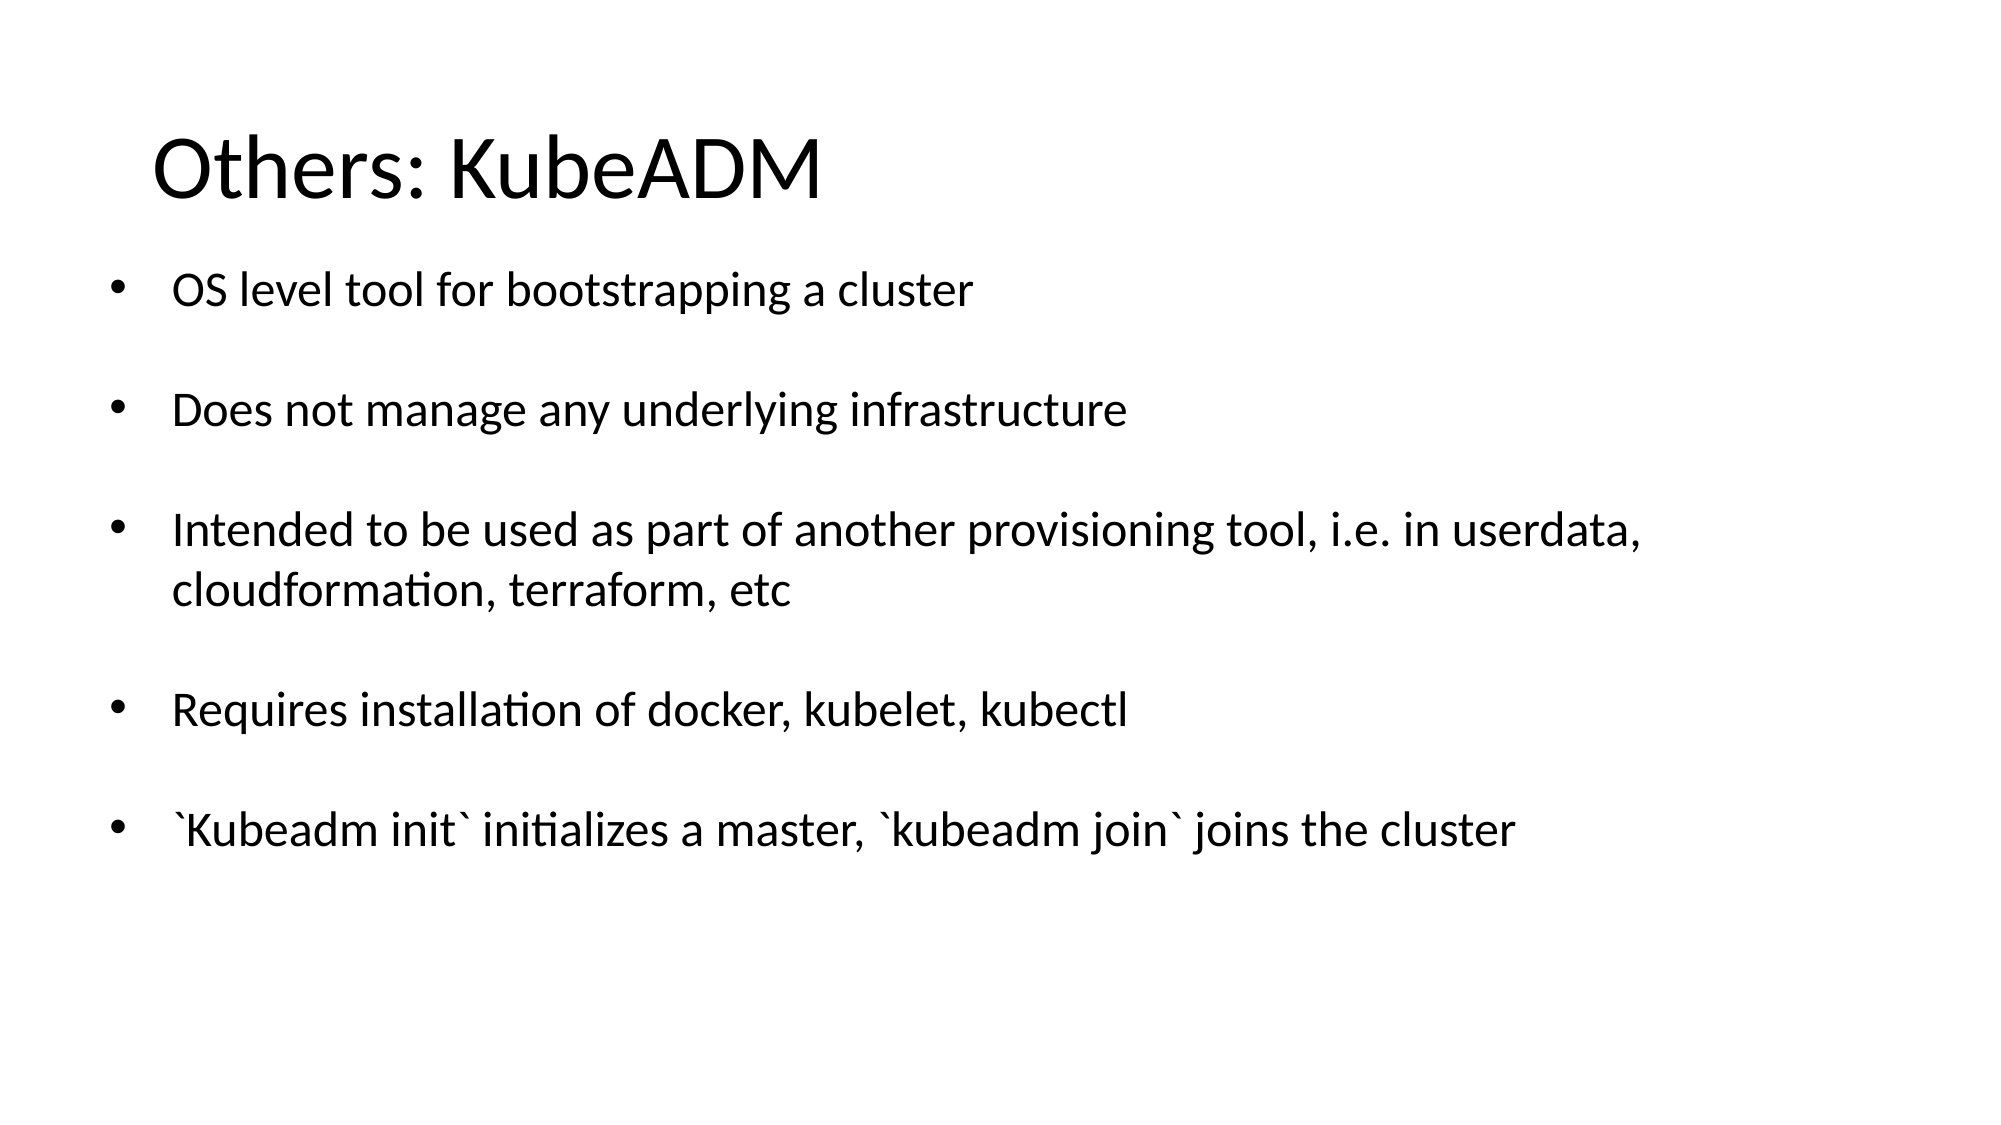

# Others: KubeADM
OS level tool for bootstrapping a cluster

Does not manage any underlying infrastructure

Intended to be used as part of another provisioning tool, i.e. in userdata, cloudformation, terraform, etc

Requires installation of docker, kubelet, kubectl

`Kubeadm init` initializes a master, `kubeadm join` joins the cluster